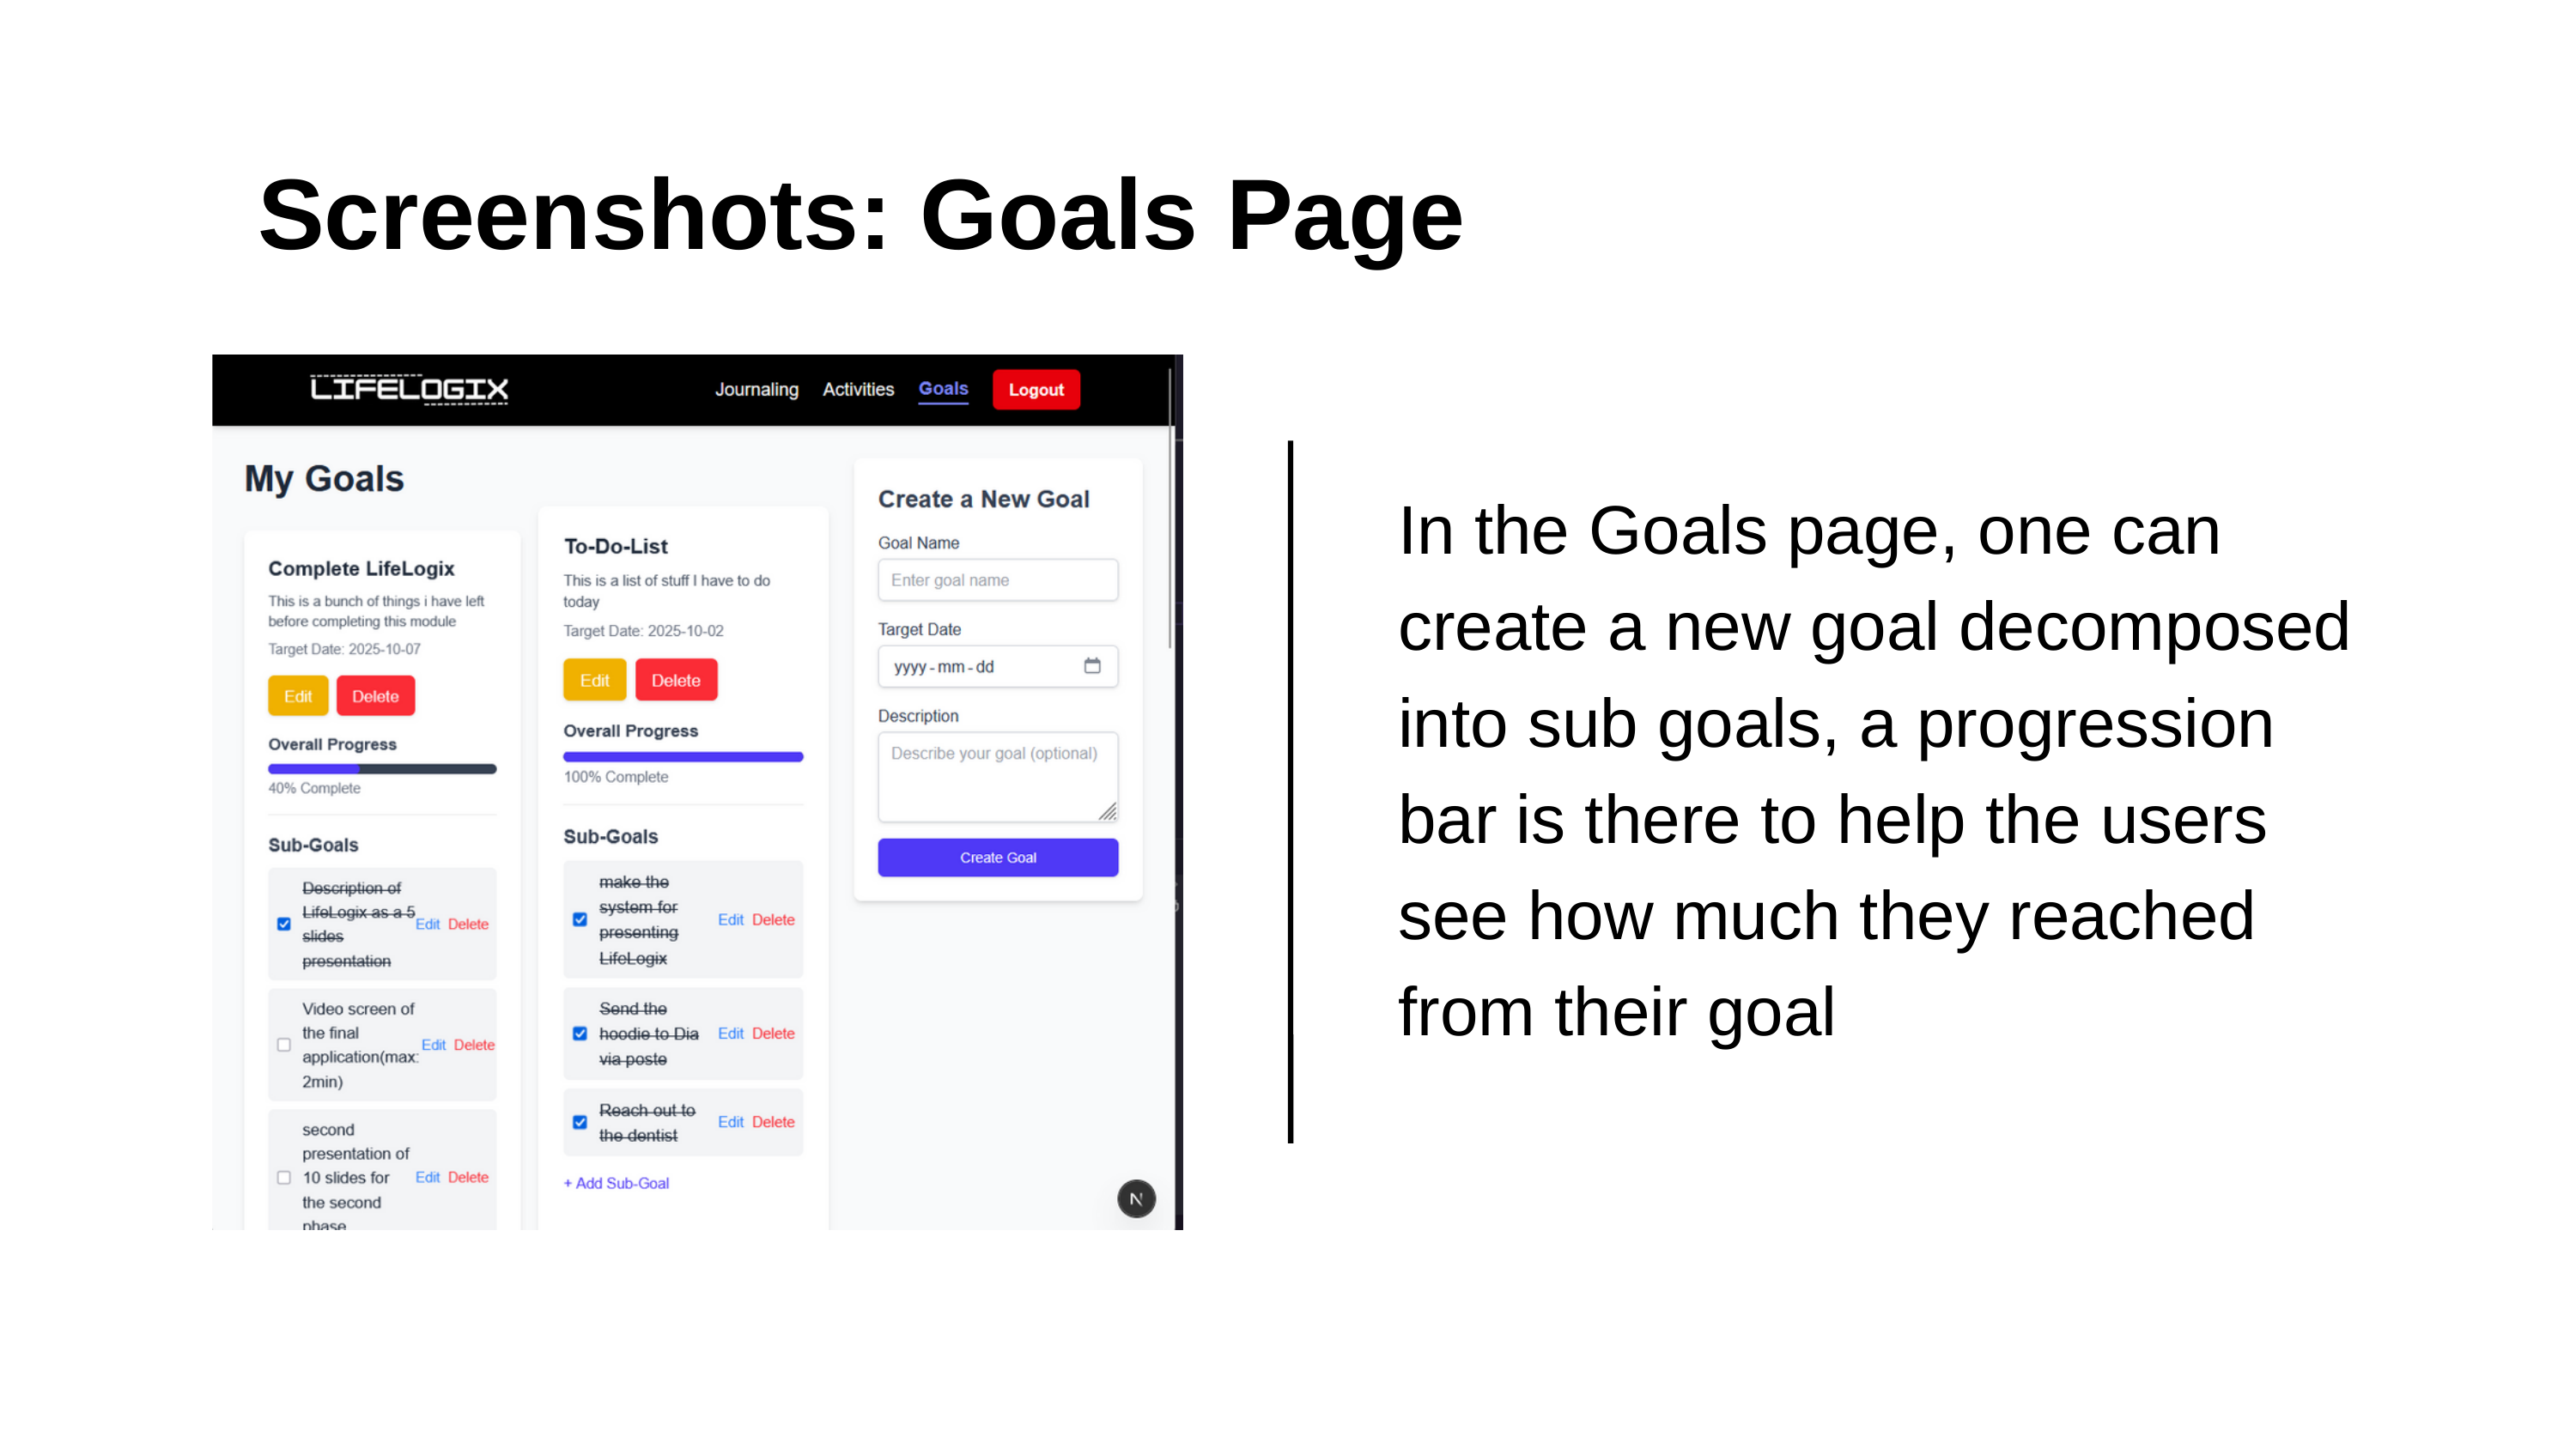

Screenshots: Goals Page

In the Goals page, one can create a new goal decomposed into sub goals, a progression bar is there to help the users see how much they reached from their goal